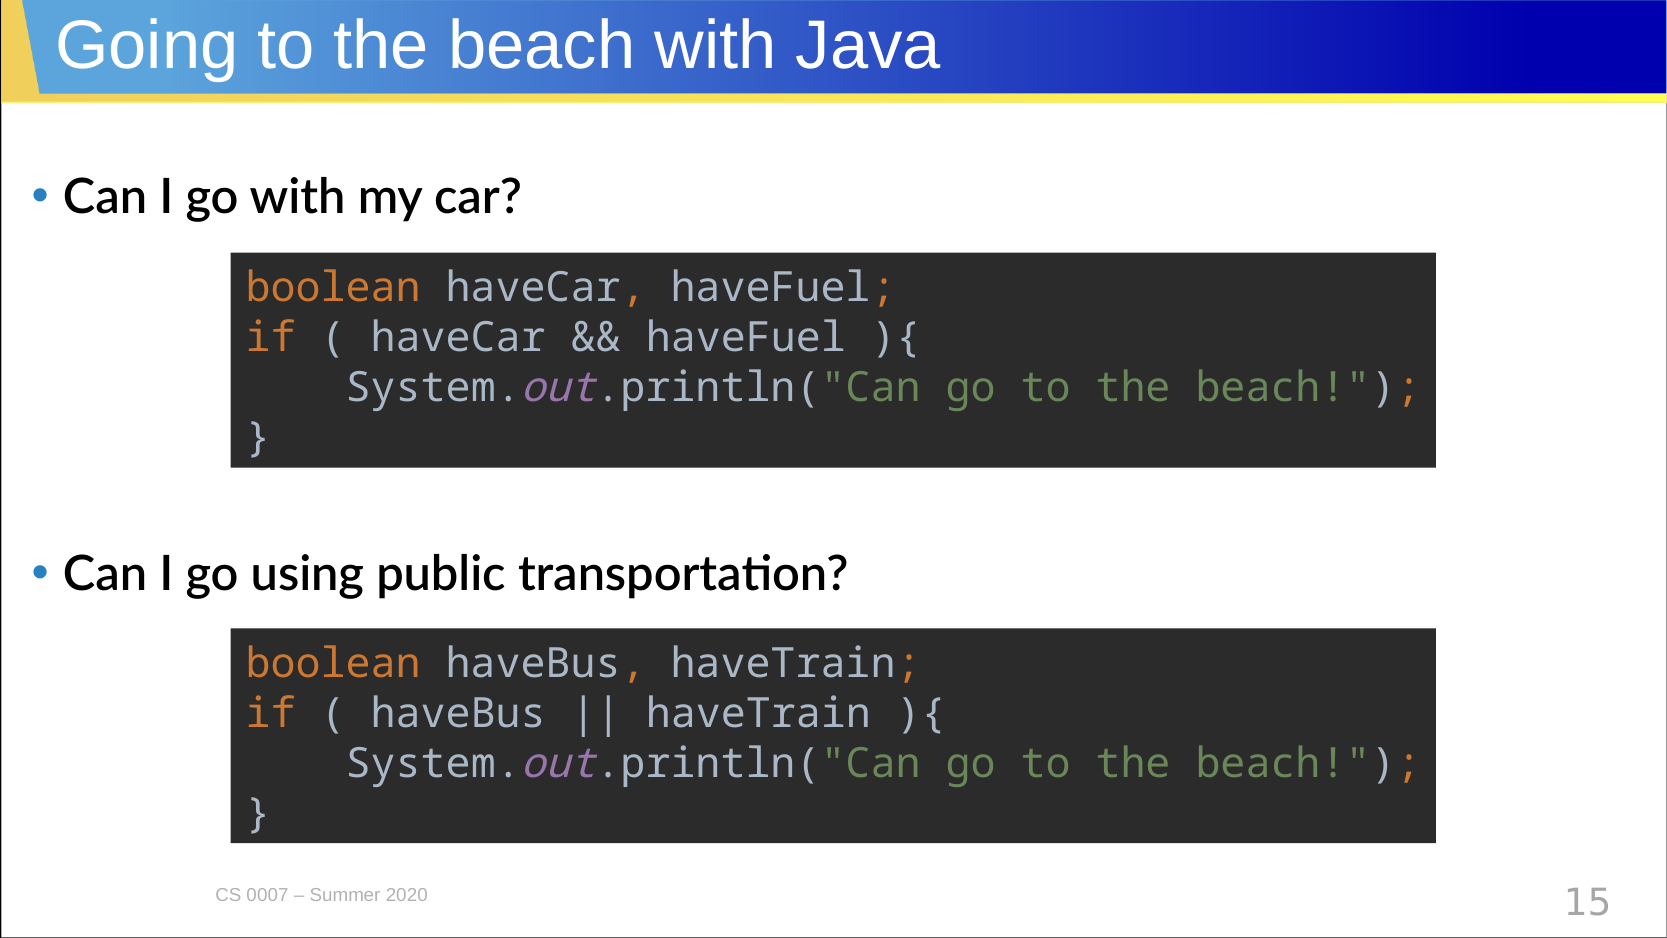

# Going to the beach with Java
Can I go with my car?

Can I go using public transportation?

boolean haveCar, haveFuel;
if ( haveCar && haveFuel ){
    System.out.println("Can go to the beach!");
}
boolean haveBus, haveTrain;
if ( haveBus || haveTrain ){
    System.out.println("Can go to the beach!");
}
CS 0007 – Summer 2020
15